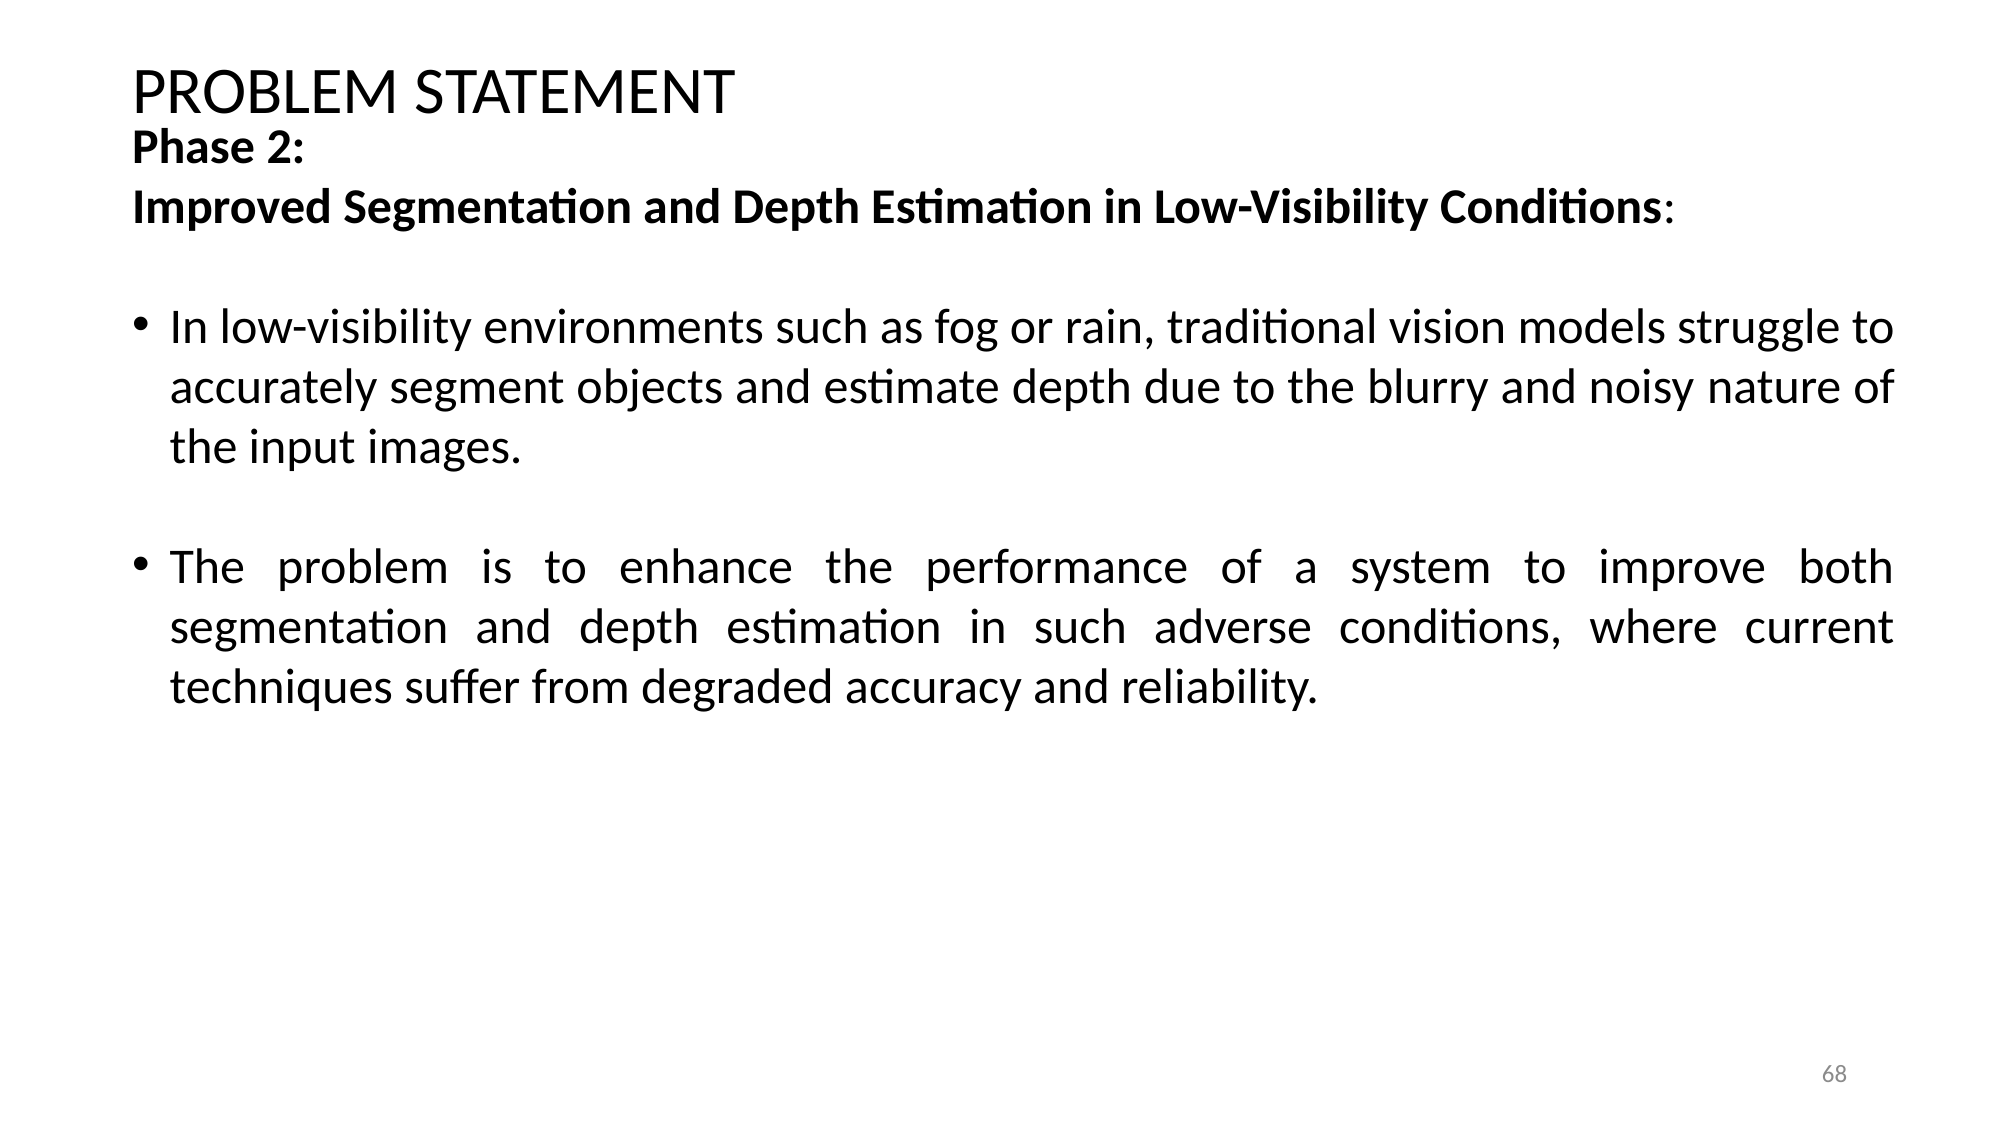

# PROBLEM STATEMENT
Phase 2:
Improved Segmentation and Depth Estimation in Low-Visibility Conditions:

In low-visibility environments such as fog or rain, traditional vision models struggle to accurately segment objects and estimate depth due to the blurry and noisy nature of the input images.

The problem is to enhance the performance of a system to improve both segmentation and depth estimation in such adverse conditions, where current techniques suffer from degraded accuracy and reliability.
68